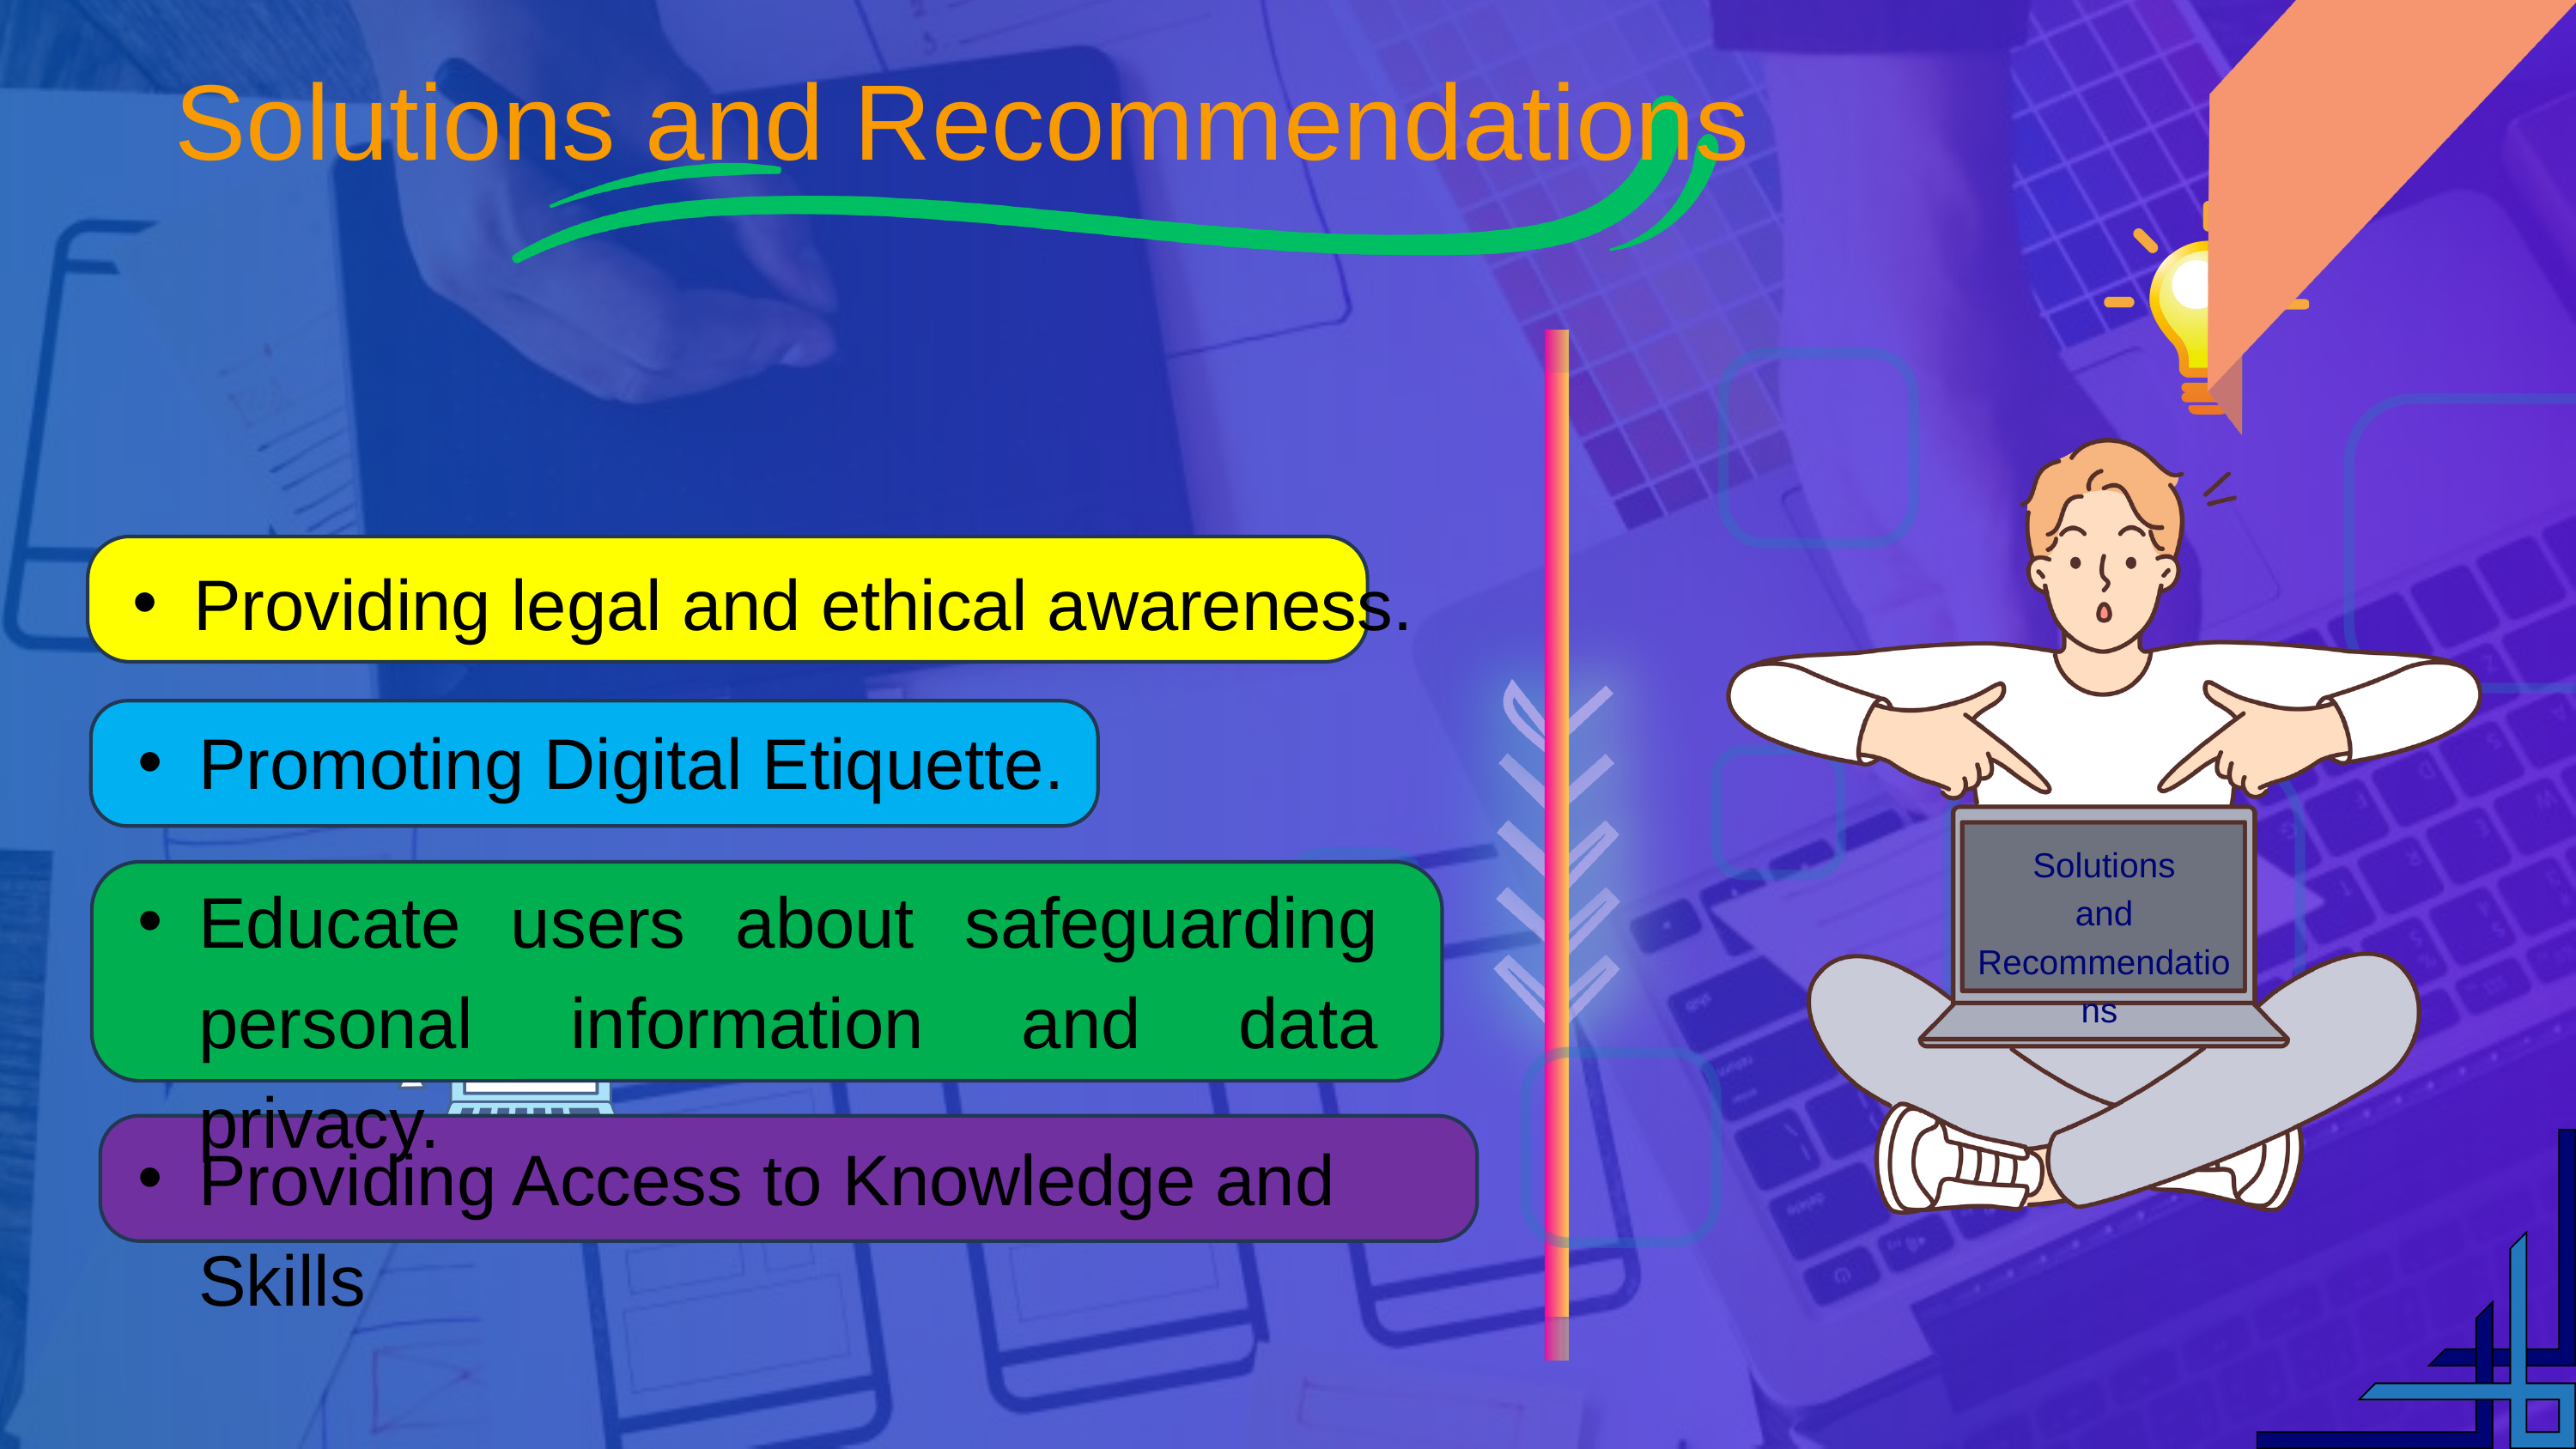

Solutions and Recommendations

Providing legal and ethical awareness.

Promoting Digital Etiquette.

 Solutions
and Recommendations

Educate users about safeguarding personal information and data privacy.

Providing Access to Knowledge and Skills